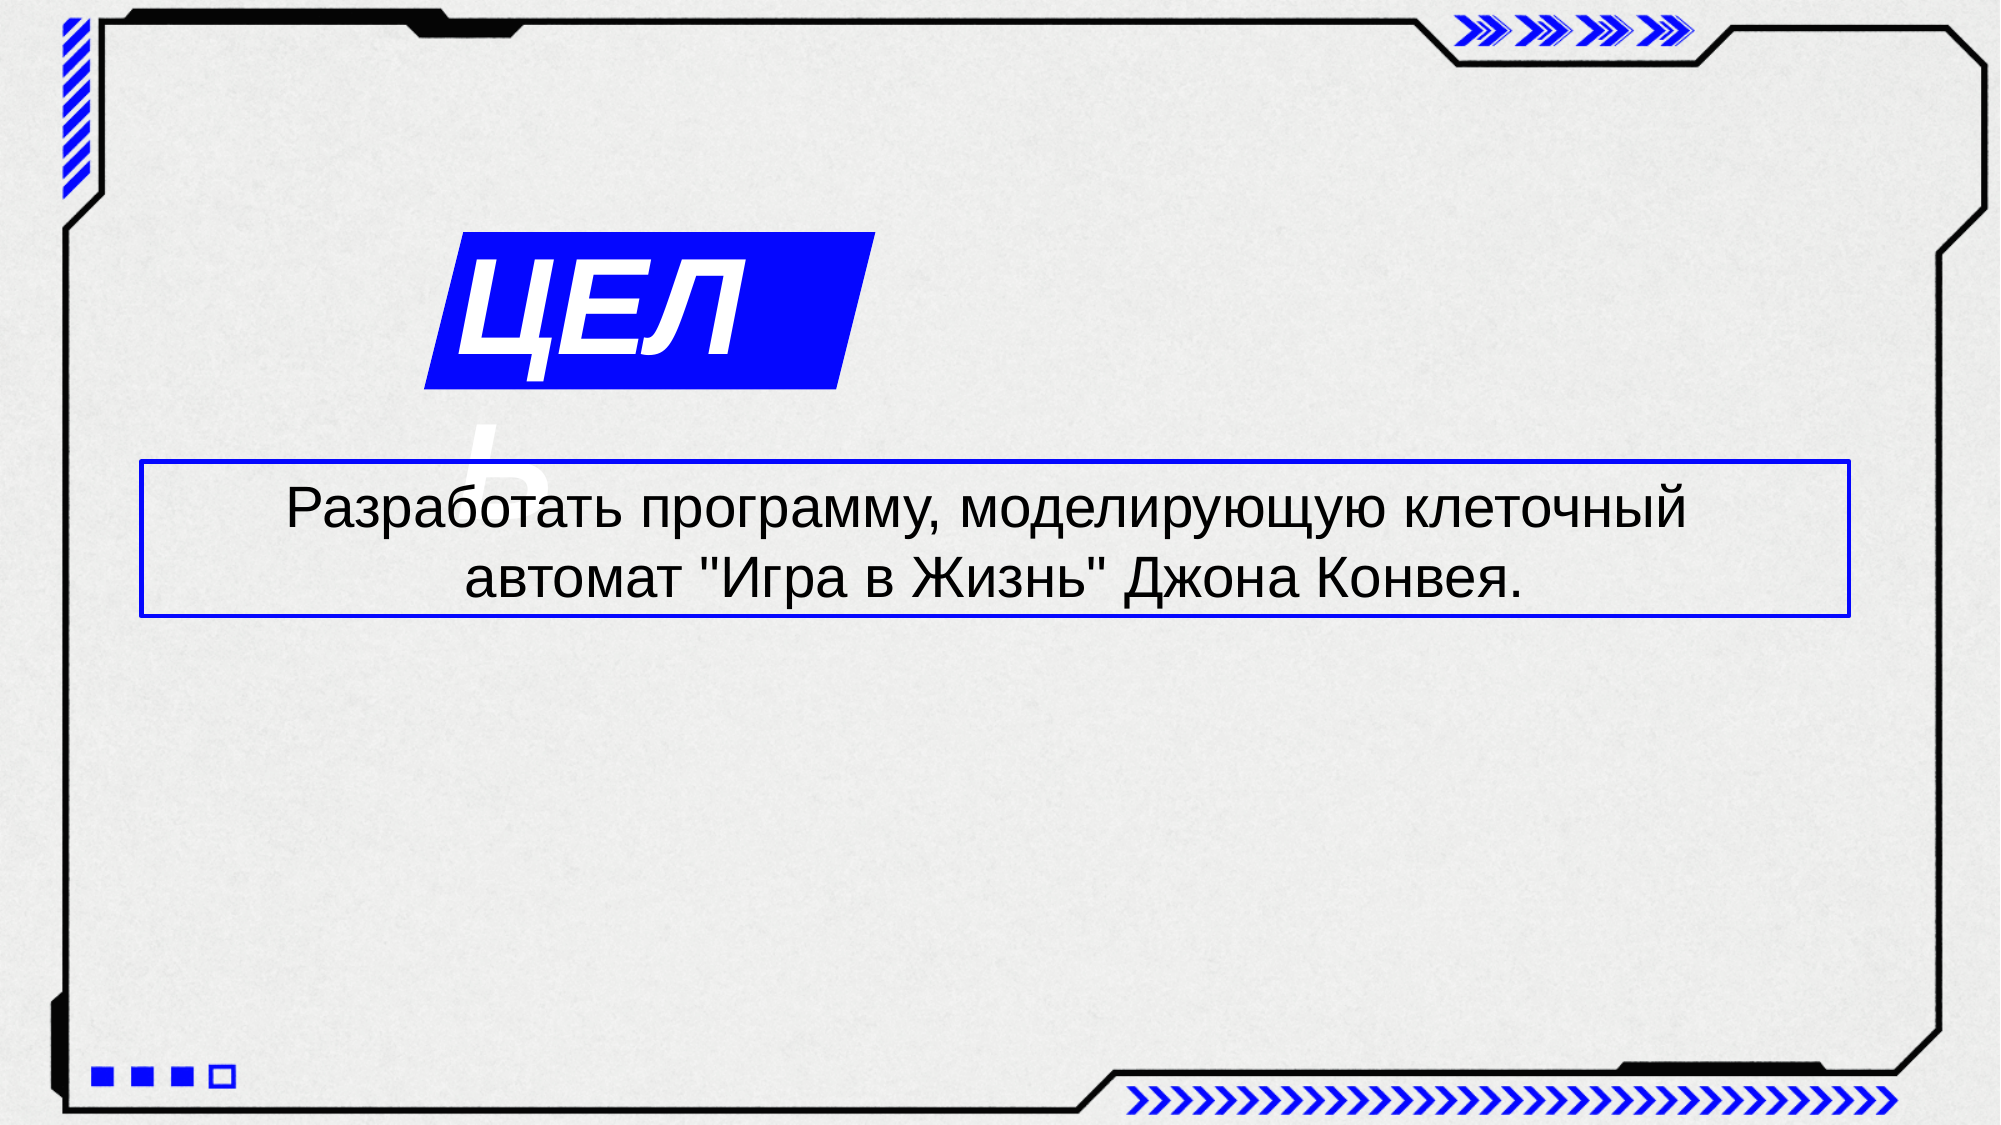

ЦЕЛЬ

Разработать программу, моделирующую клеточный
автомат "Игра в Жизнь" Джона Конвея.